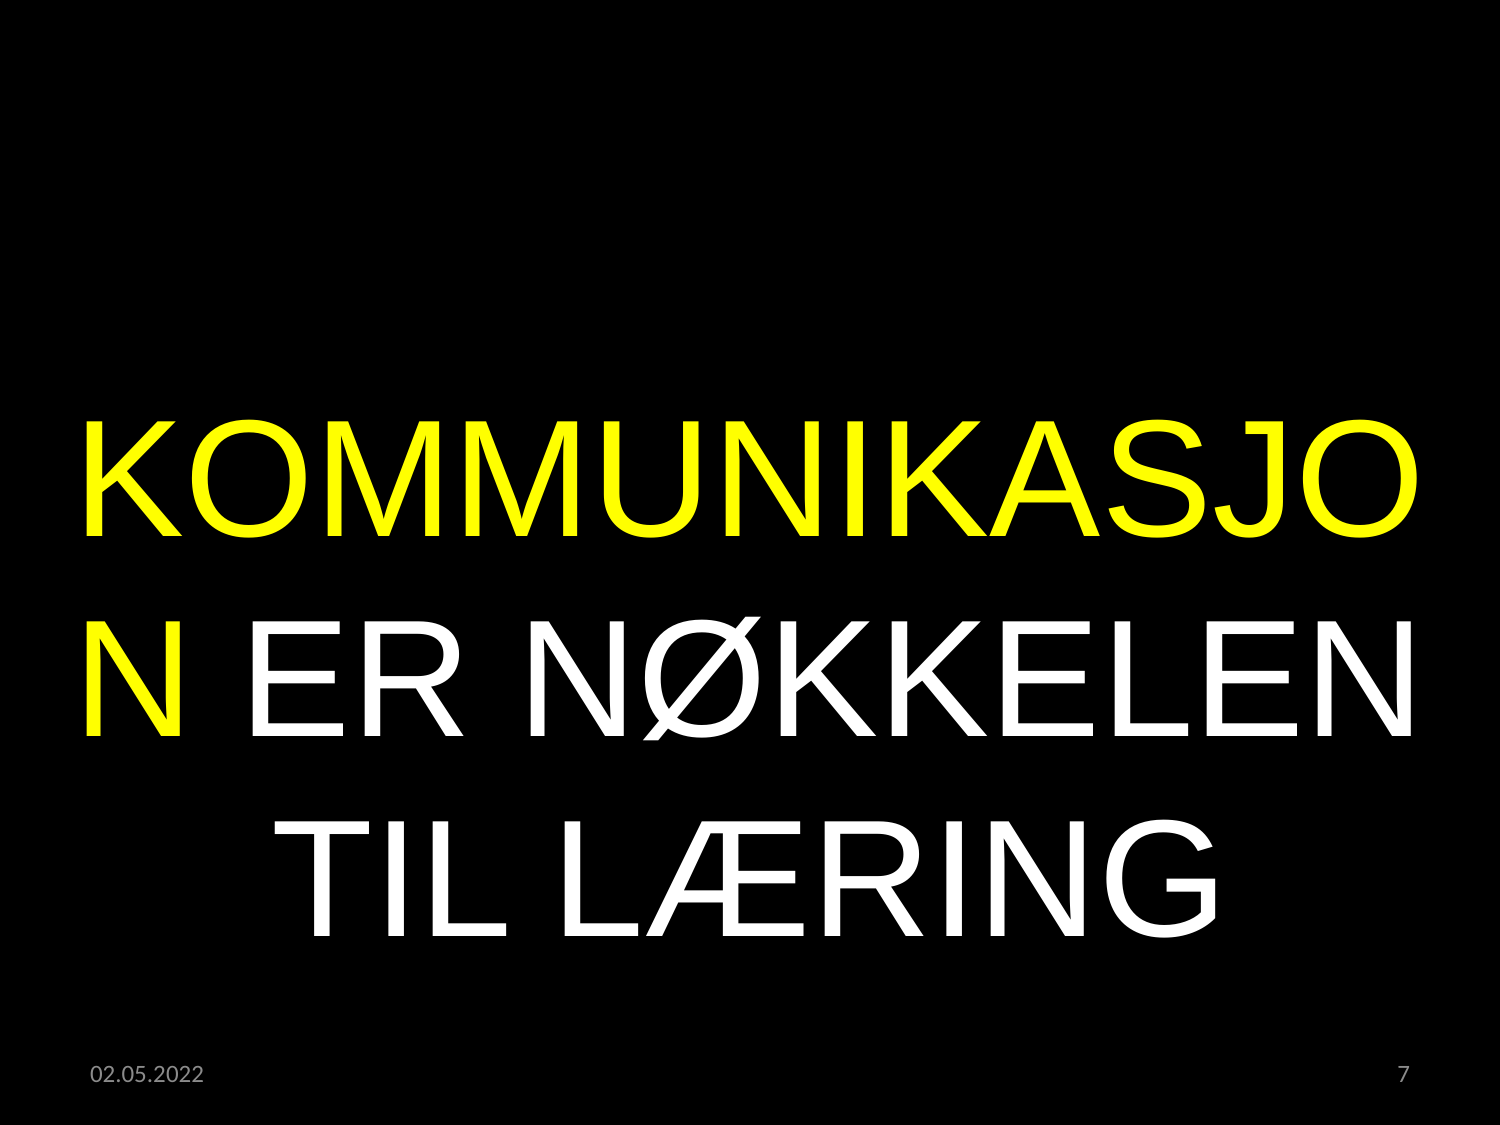

KOMMUNIKASJON ER NØKKELEN TIL LÆRING
02.05.2022
7